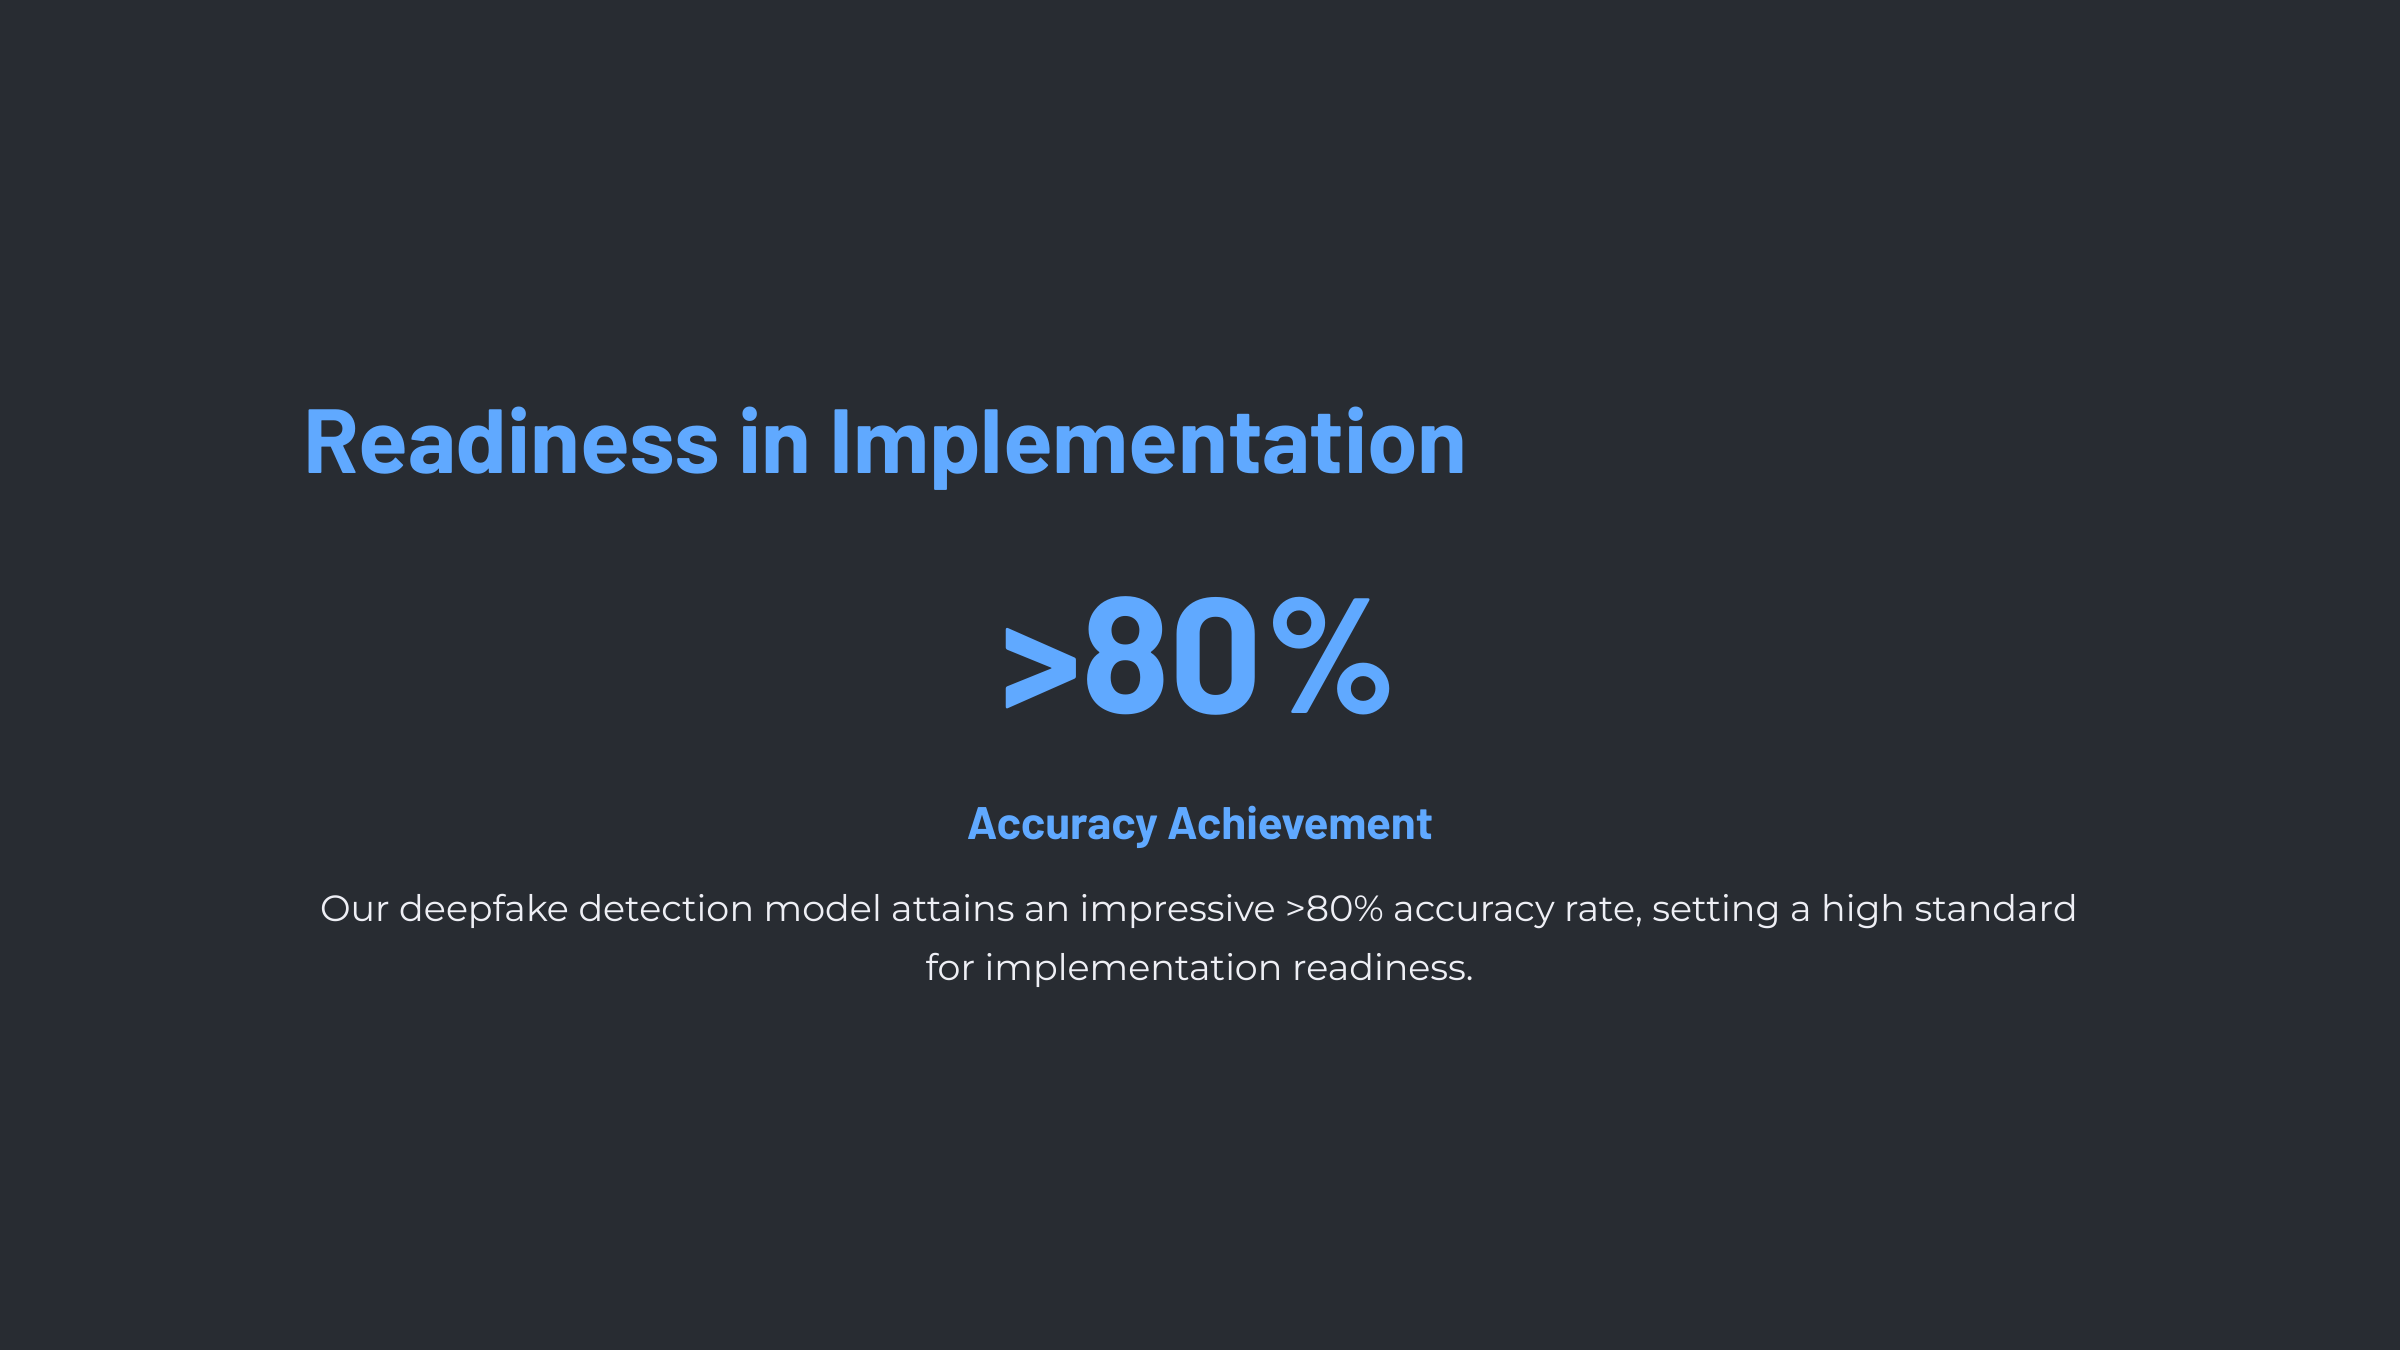

Readiness in Implementation
>80%
Accuracy Achievement
Our deepfake detection model attains an impressive >80% accuracy rate, setting a high standard for implementation readiness.